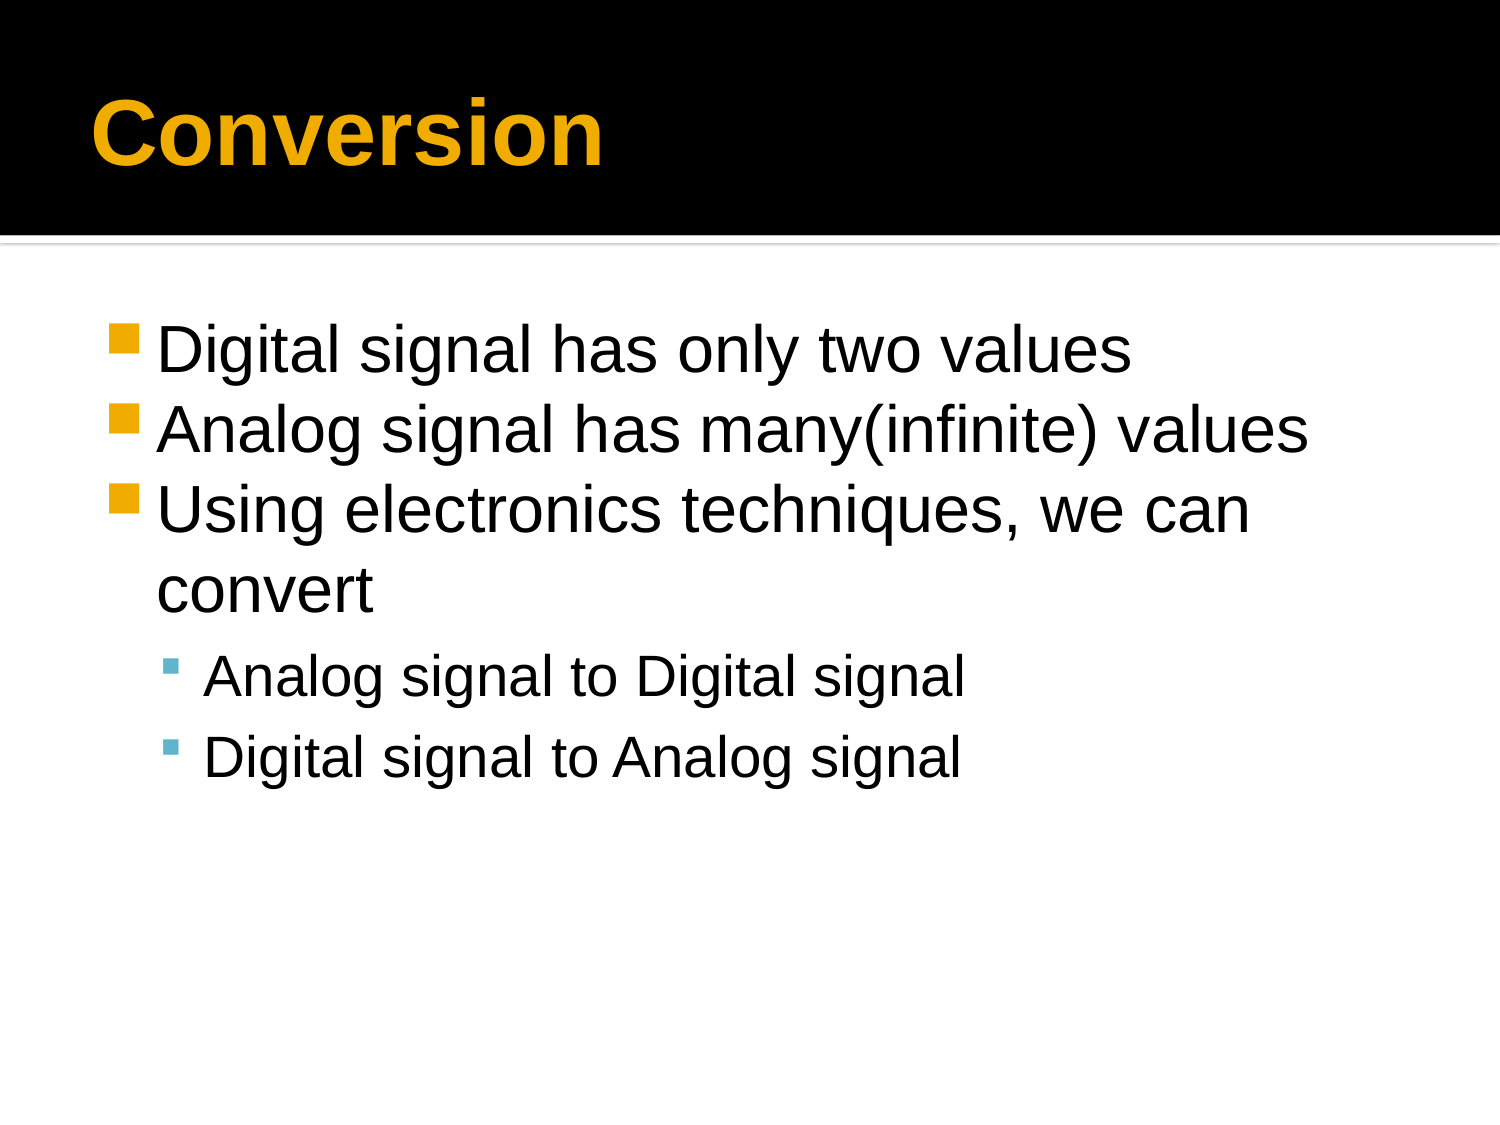

# Conversion
Digital signal has only two values
Analog signal has many(infinite) values
Using electronics techniques, we can convert
Analog signal to Digital signal
Digital signal to Analog signal